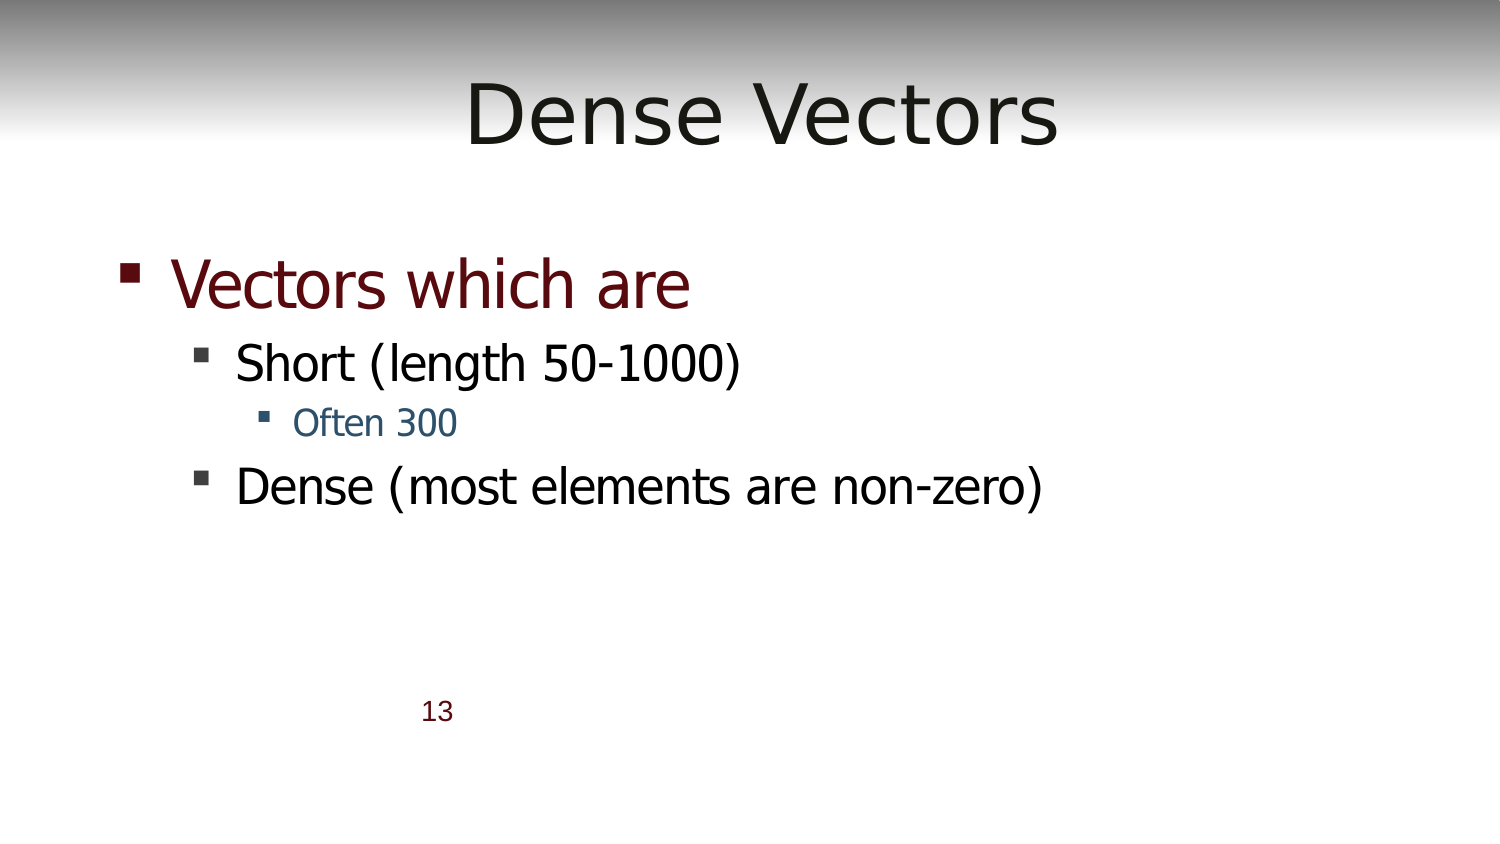

# Dense Vectors
Vectors which are
Short (length 50-1000)
Often 300
Dense (most elements are non-zero)
13